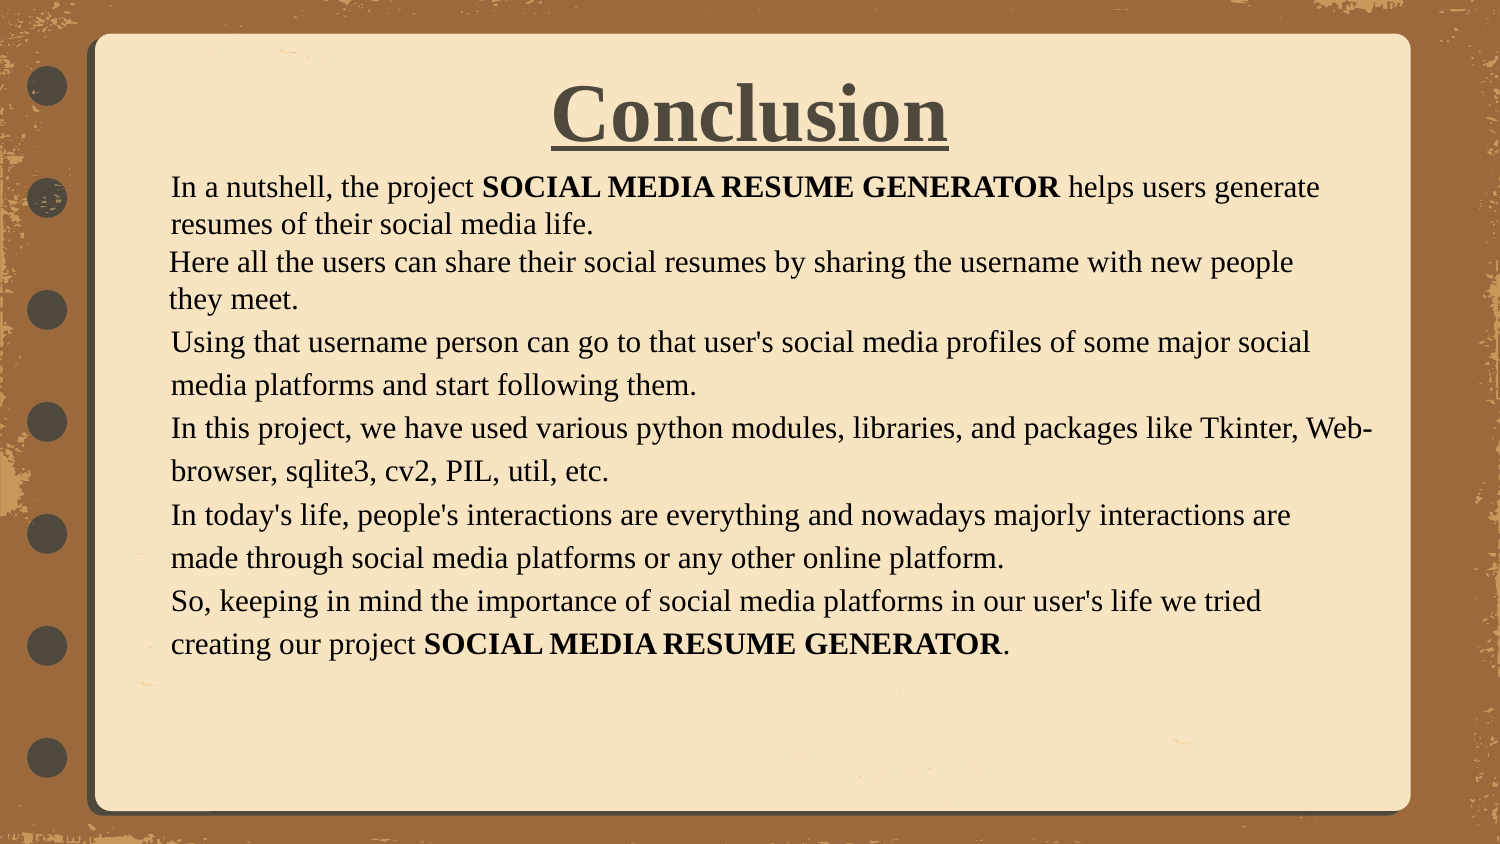

# Conclusion

In a nutshell, the project SOCIAL MEDIA RESUME GENERATOR helps users generate resumes of their social media life.
       Here all the users can share their social resumes by sharing the username with new people
       they meet.
Using that username person can go to that user's social media profiles of some major social media platforms and start following them.
In this project, we have used various python modules, libraries, and packages like Tkinter, Web-browser, sqlite3, cv2, PIL, util, etc.
In today's life, people's interactions are everything and nowadays majorly interactions are made through social media platforms or any other online platform.
So, keeping in mind the importance of social media platforms in our user's life we tried creating our project SOCIAL MEDIA RESUME GENERATOR.